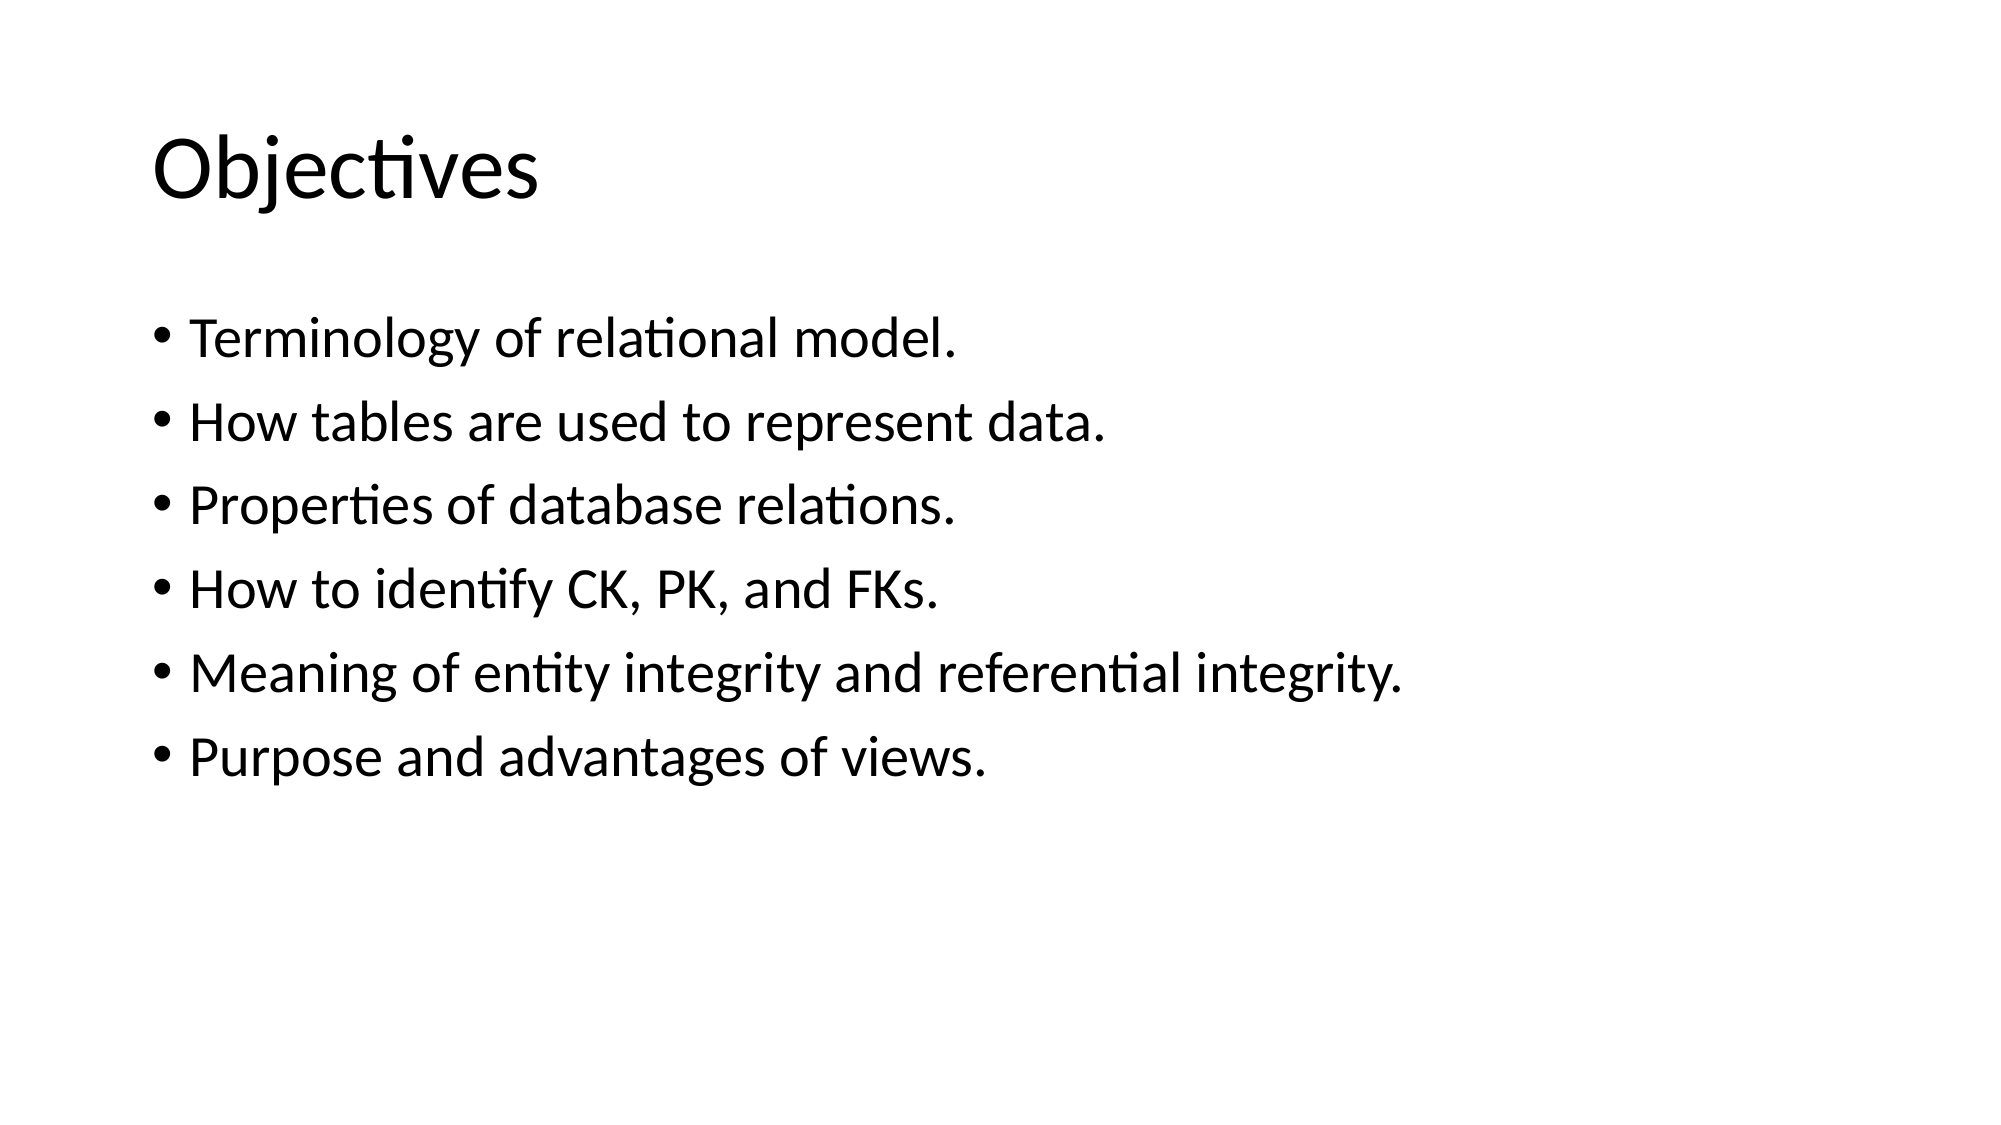

# Objectives
Terminology of relational model.
How tables are used to represent data.
Properties of database relations.
How to identify CK, PK, and FKs.
Meaning of entity integrity and referential integrity.
Purpose and advantages of views.